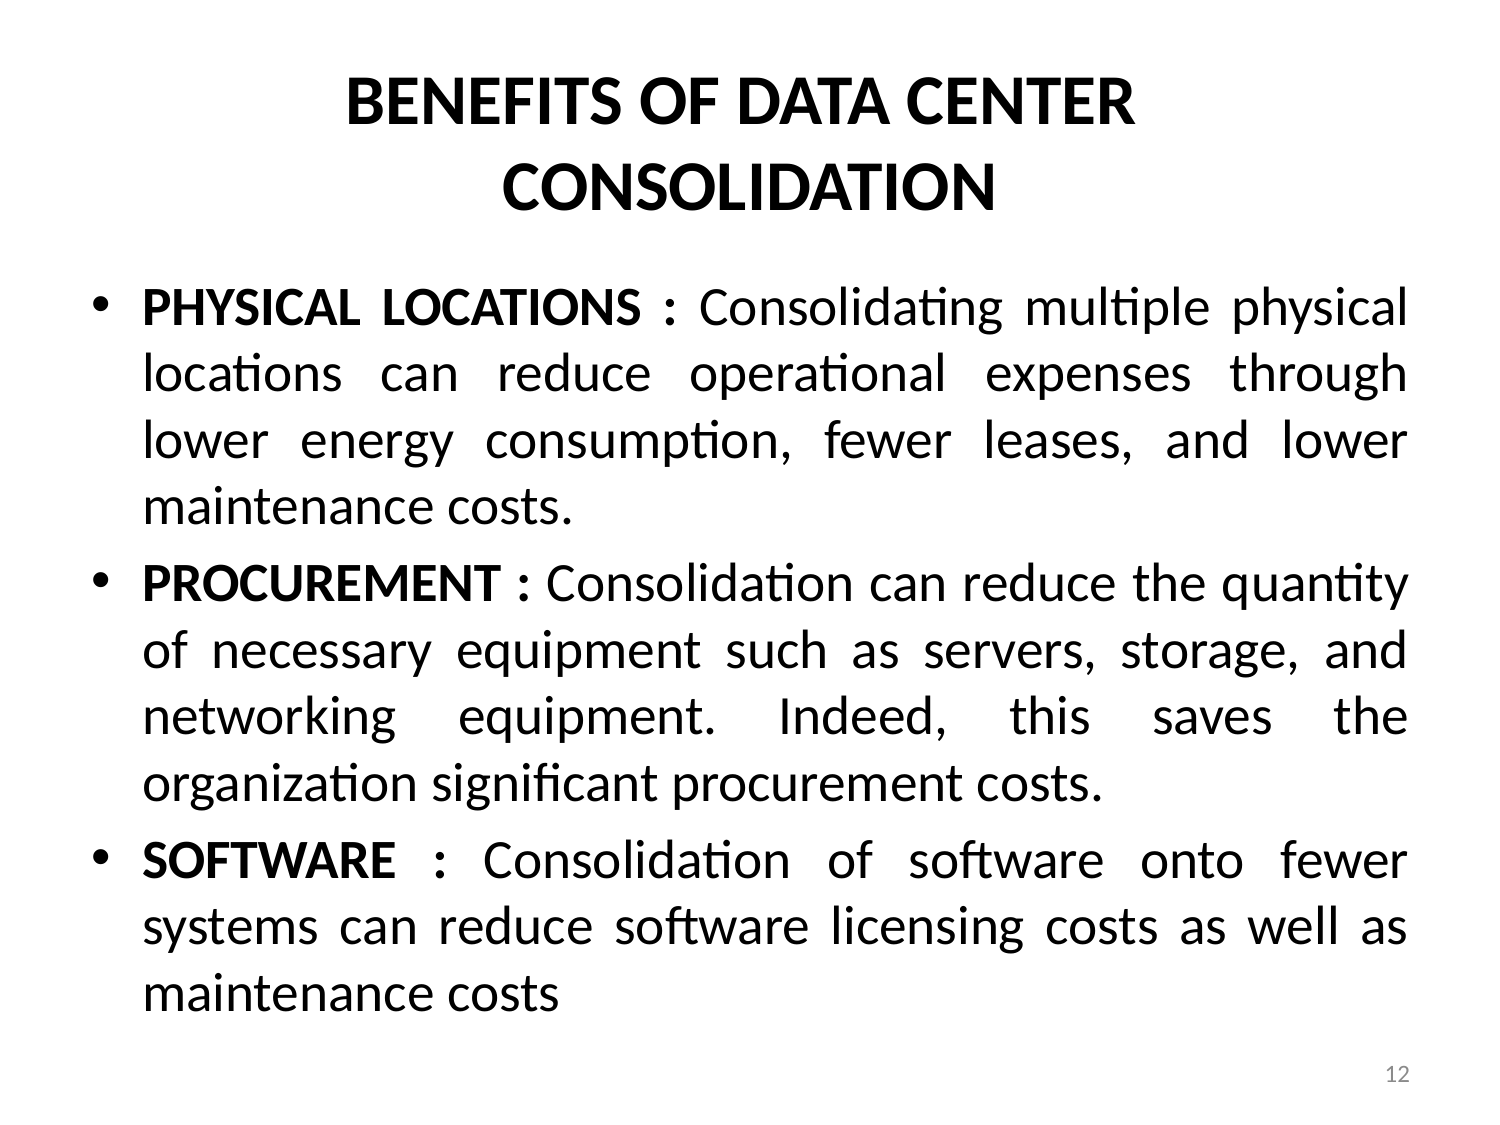

# BENEFITS OF DATA CENTER CONSOLIDATION
PHYSICAL LOCATIONS : Consolidating multiple physical locations can reduce operational expenses through lower energy consumption, fewer leases, and lower maintenance costs.
PROCUREMENT : Consolidation can reduce the quantity of necessary equipment such as servers, storage, and networking equipment. Indeed, this saves the organization significant procurement costs.
SOFTWARE : Consolidation of software onto fewer systems can reduce software licensing costs as well as maintenance costs

12